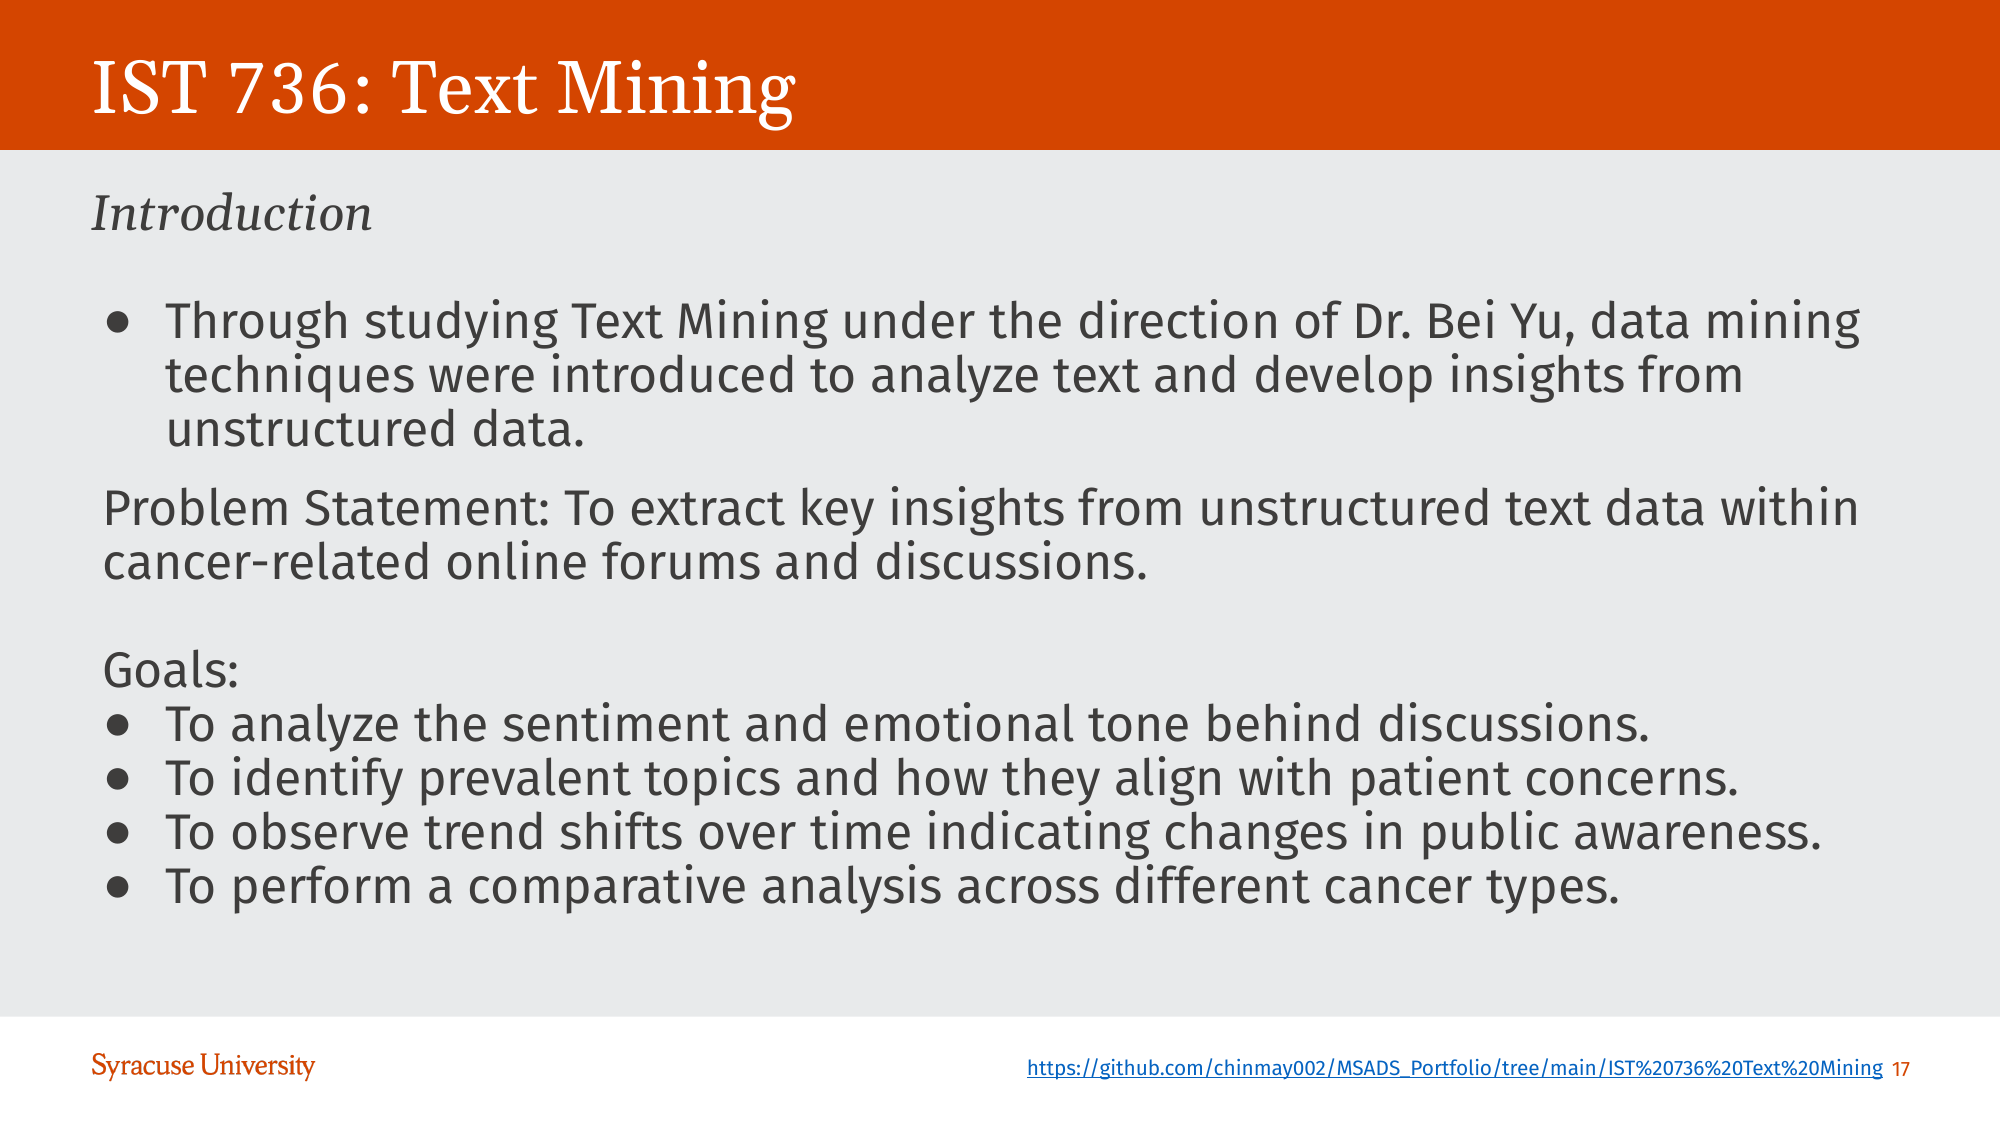

# IST 736: Text Mining
Introduction
Through studying Text Mining under the direction of Dr. Bei Yu, data mining techniques were introduced to analyze text and develop insights from unstructured data.
Problem Statement: To extract key insights from unstructured text data within cancer-related online forums and discussions.

Goals:
To analyze the sentiment and emotional tone behind discussions.
To identify prevalent topics and how they align with patient concerns.
To observe trend shifts over time indicating changes in public awareness.
To perform a comparative analysis across different cancer types.

https://github.com/chinmay002/MSADS_Portfolio/tree/main/IST%20736%20Text%20Mining
17